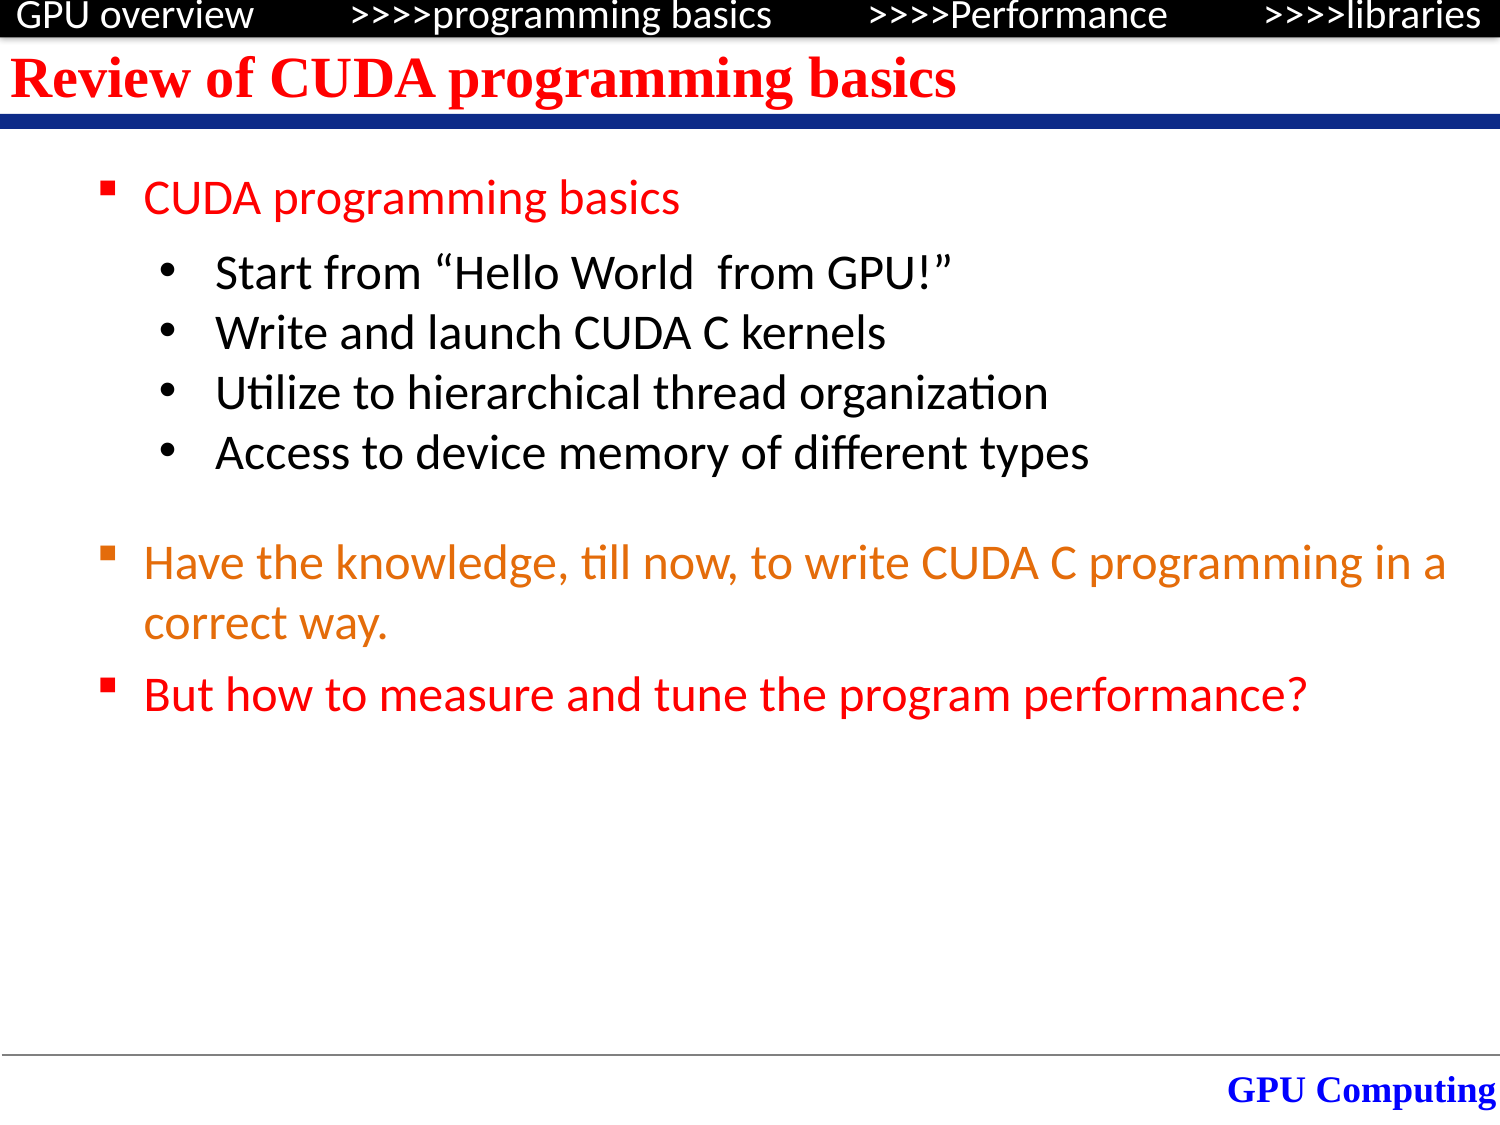

Review of CUDA programming basics
CUDA programming basics
Start from “Hello World  from GPU!”
Write and launch CUDA C kernels
Utilize to hierarchical thread organization
Access to device memory of different types
Have the knowledge, till now, to write CUDA C programming in a correct way.
But how to measure and tune the program performance?